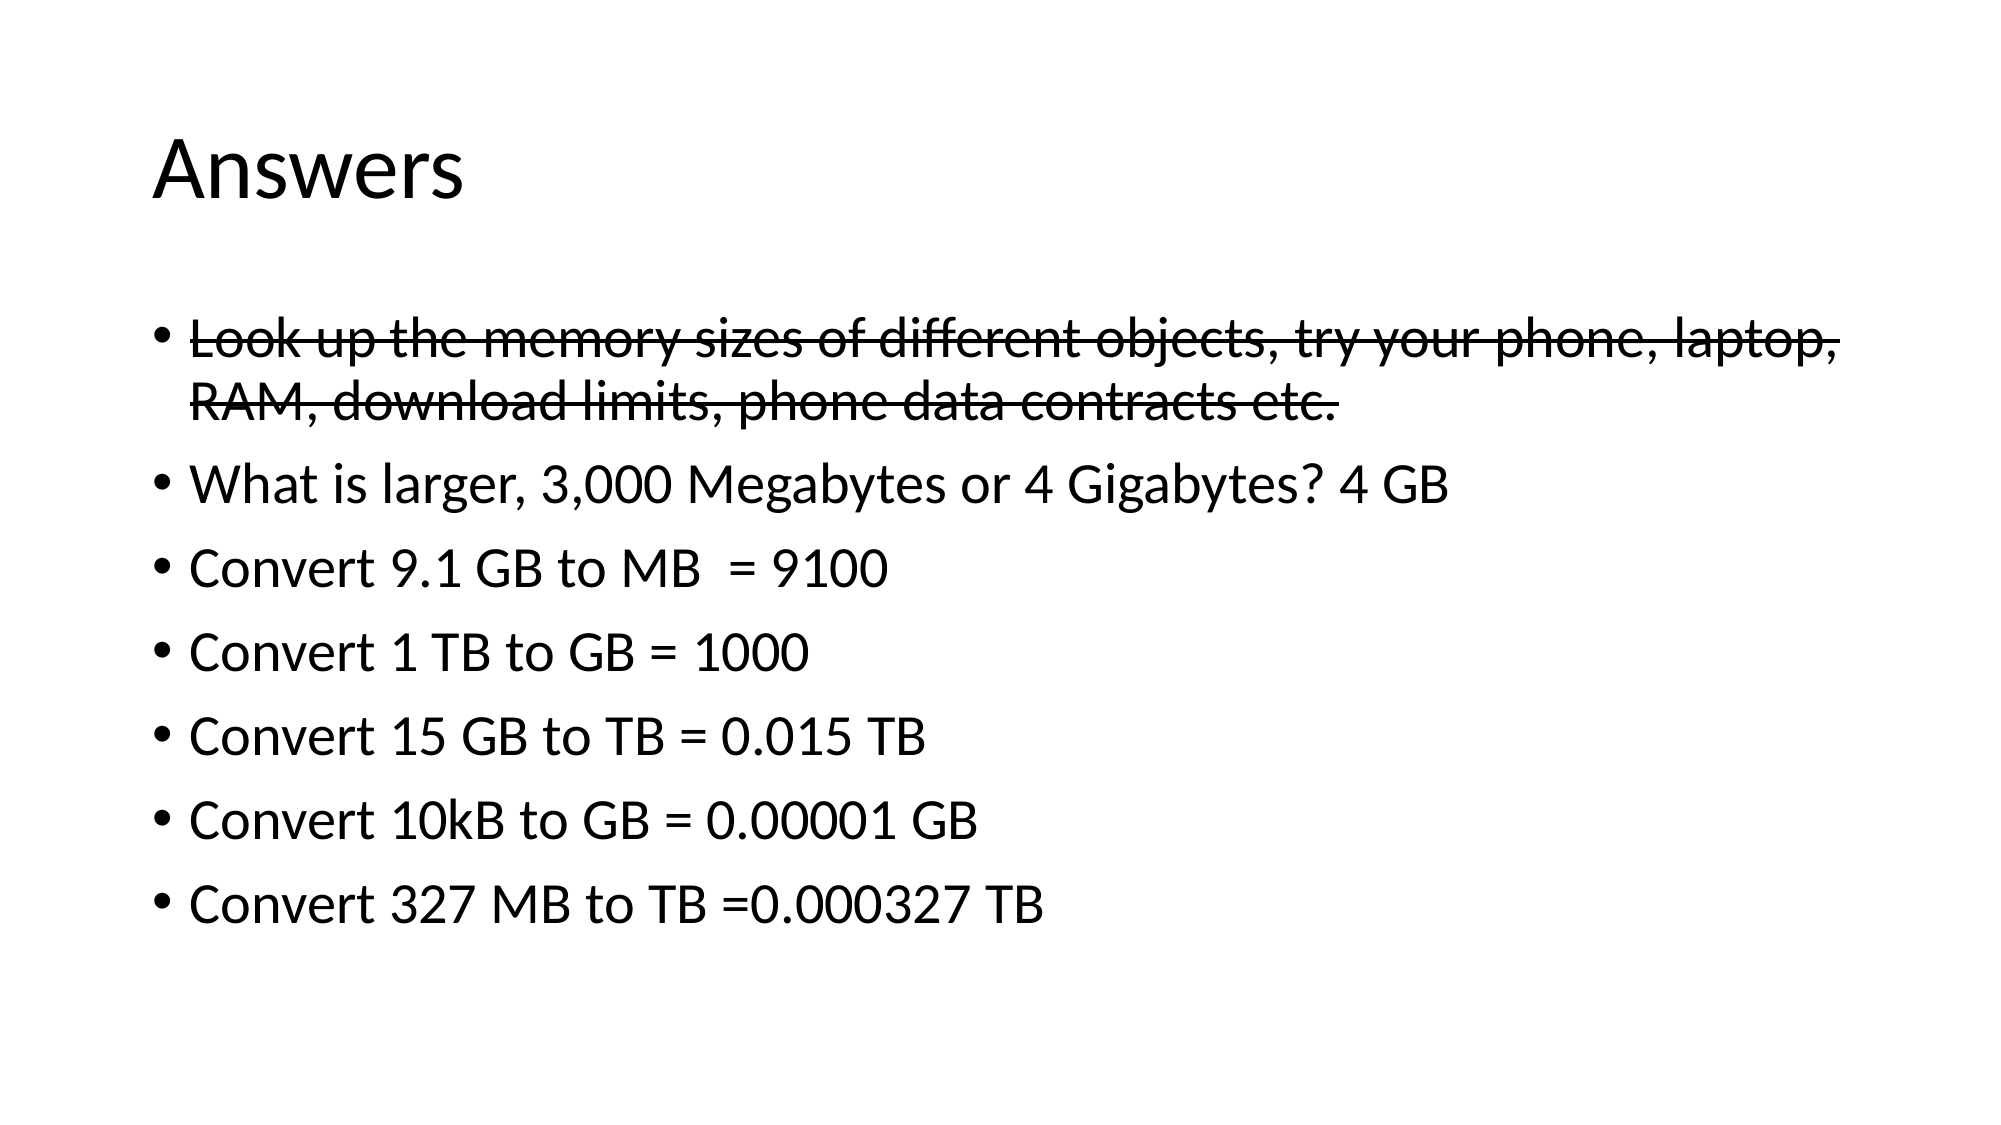

# Answers
Look up the memory sizes of different objects, try your phone, laptop, RAM, download limits, phone data contracts etc.
What is larger, 3,000 Megabytes or 4 Gigabytes? 4 GB
Convert 9.1 GB to MB  = 9100
Convert 1 TB to GB = 1000
Convert 15 GB to TB = 0.015 TB
Convert 10kB to GB = 0.00001 GB
Convert 327 MB to TB =0.000327 TB